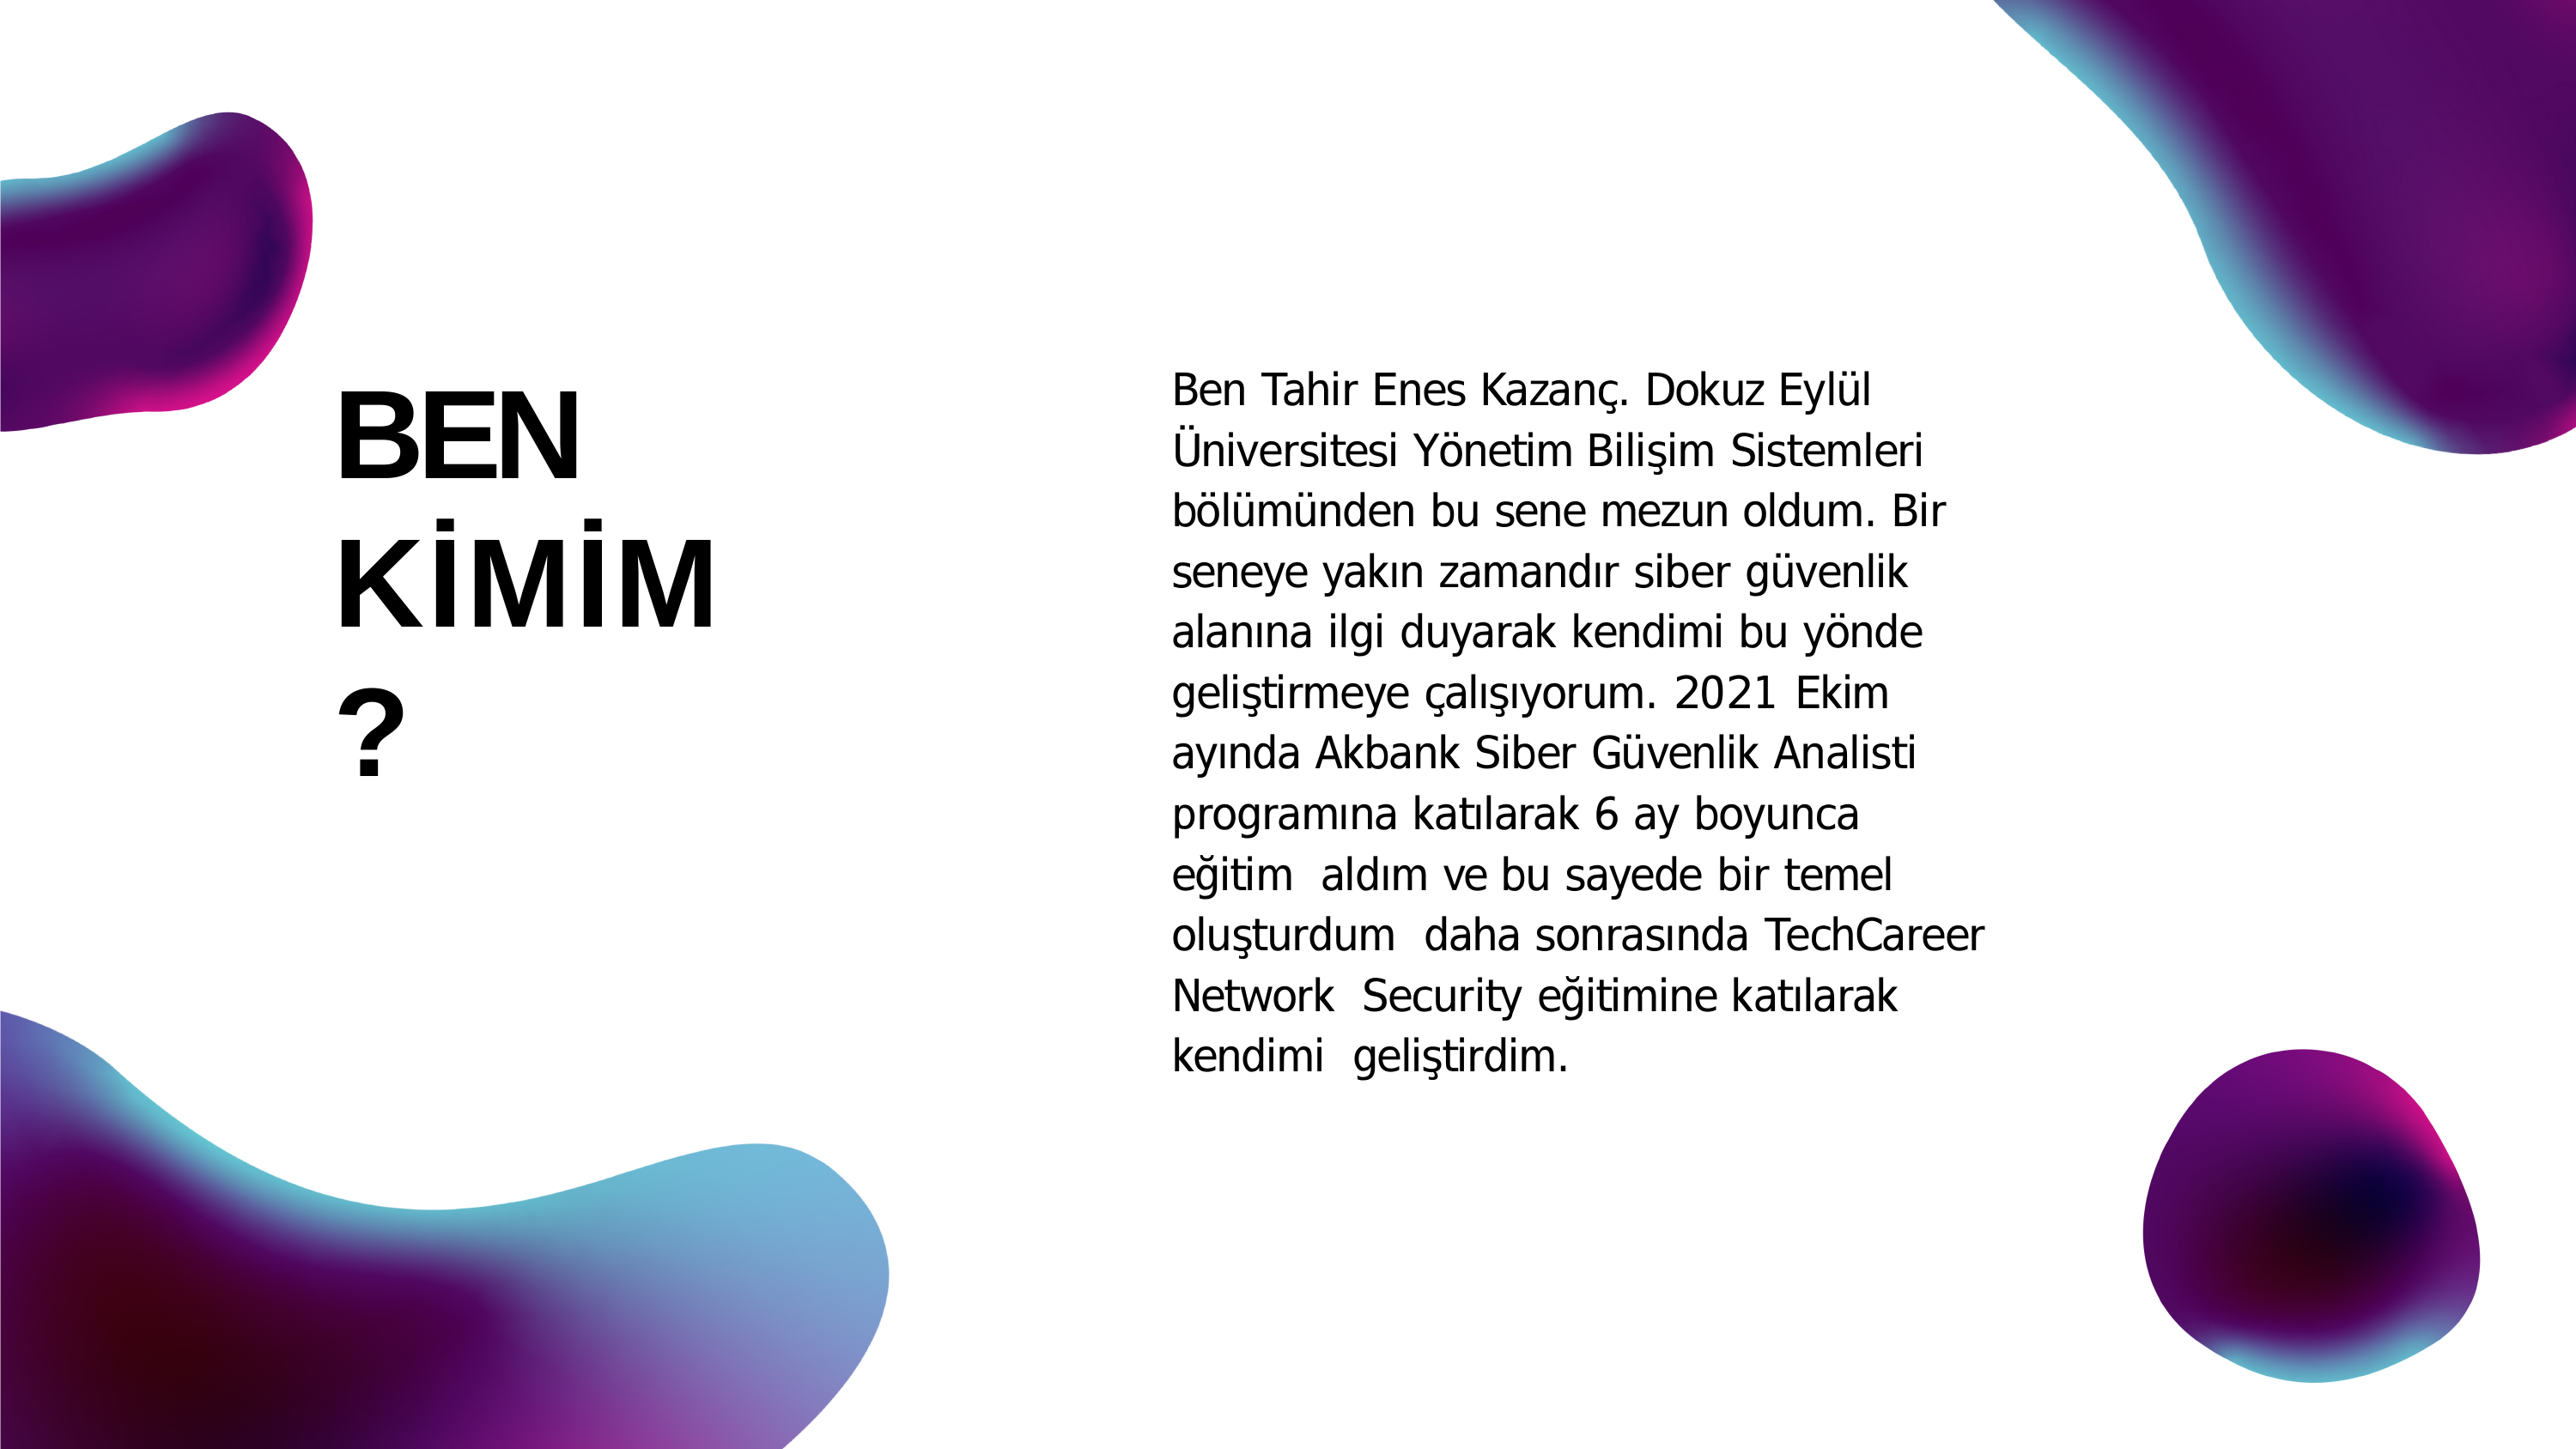

# BEN  KİMİM ?
Ben Tahir Enes Kazanç. Dokuz Eylül  Üniversitesi Yönetim Bilişim Sistemleri  bölümünden bu sene mezun oldum. Bir  seneye yakın zamandır siber güvenlik  alanına ilgi duyarak kendimi bu yönde  geliştirmeye çalışıyorum. 2021 Ekim  ayında Akbank Siber Güvenlik Analisti  programına katılarak 6 ay boyunca eğitim  aldım ve bu sayede bir temel oluşturdum  daha sonrasında TechCareer Network  Security eğitimine katılarak kendimi  geliştirdim.